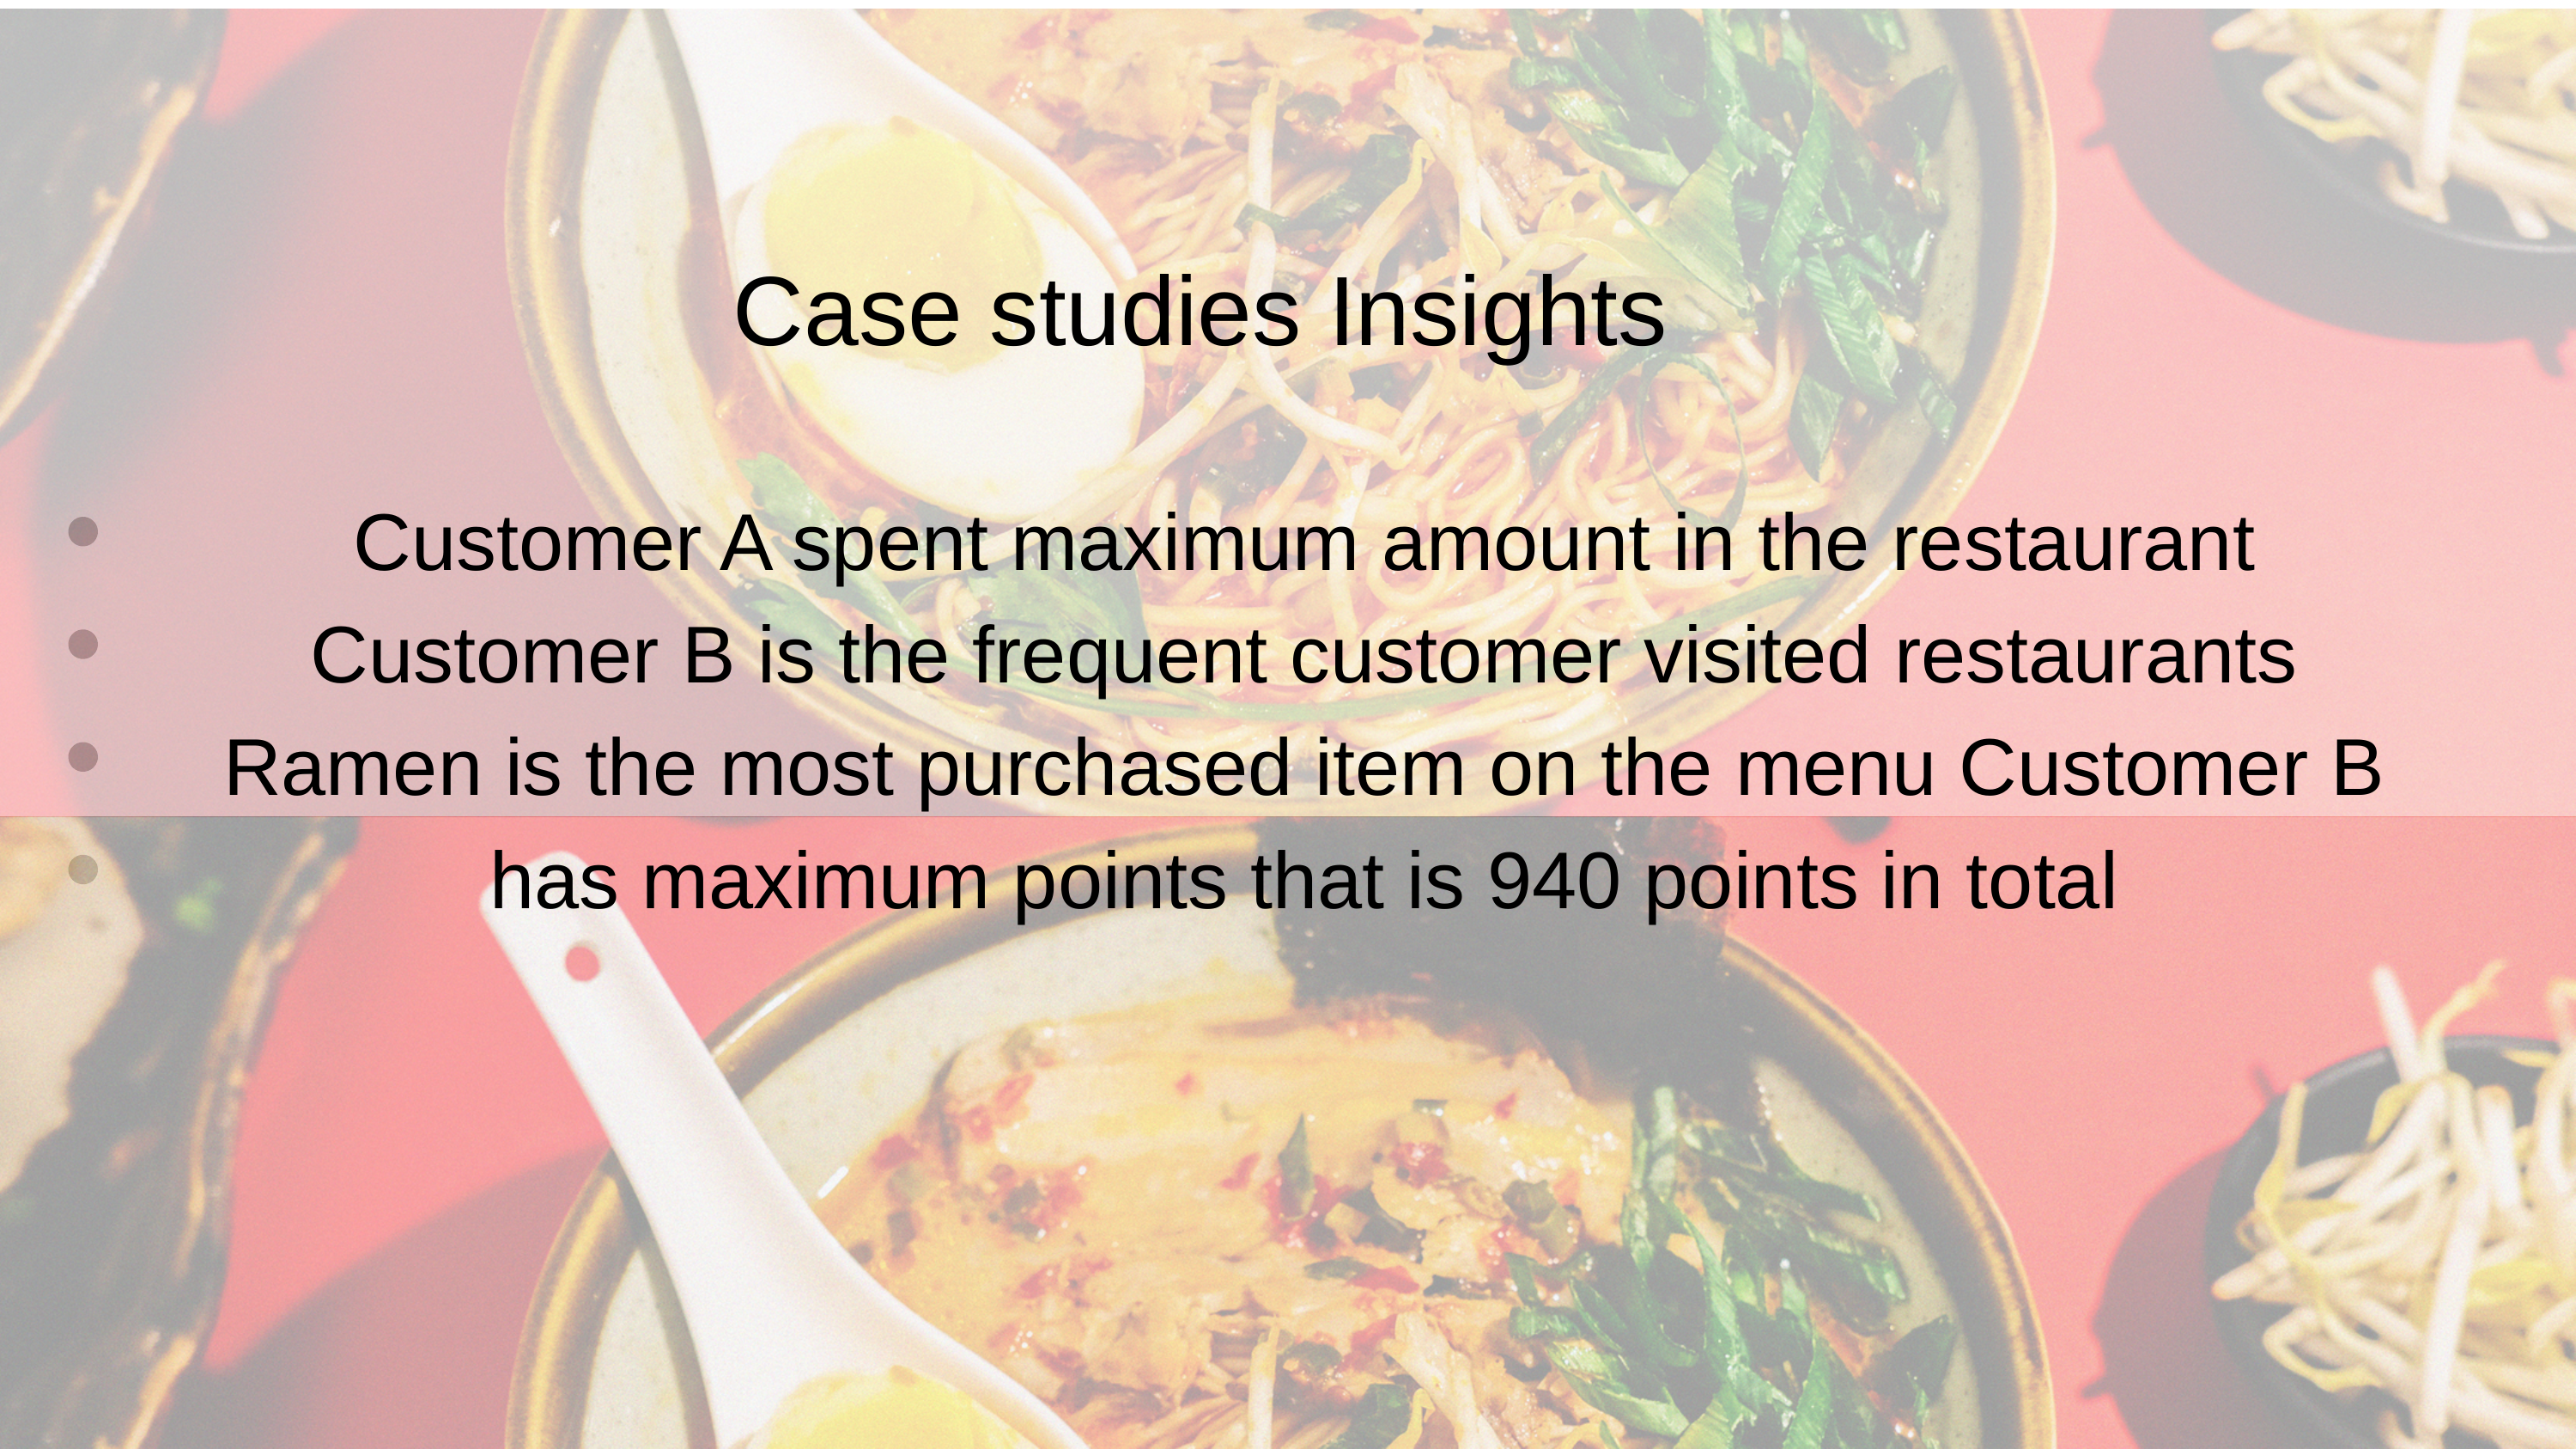

Case studies Insights
Customer A spent maximum amount in the restaurant Customer B is the frequent customer visited restaurants Ramen is the most purchased item on the menu Customer B has maximum points that is 940 points in total